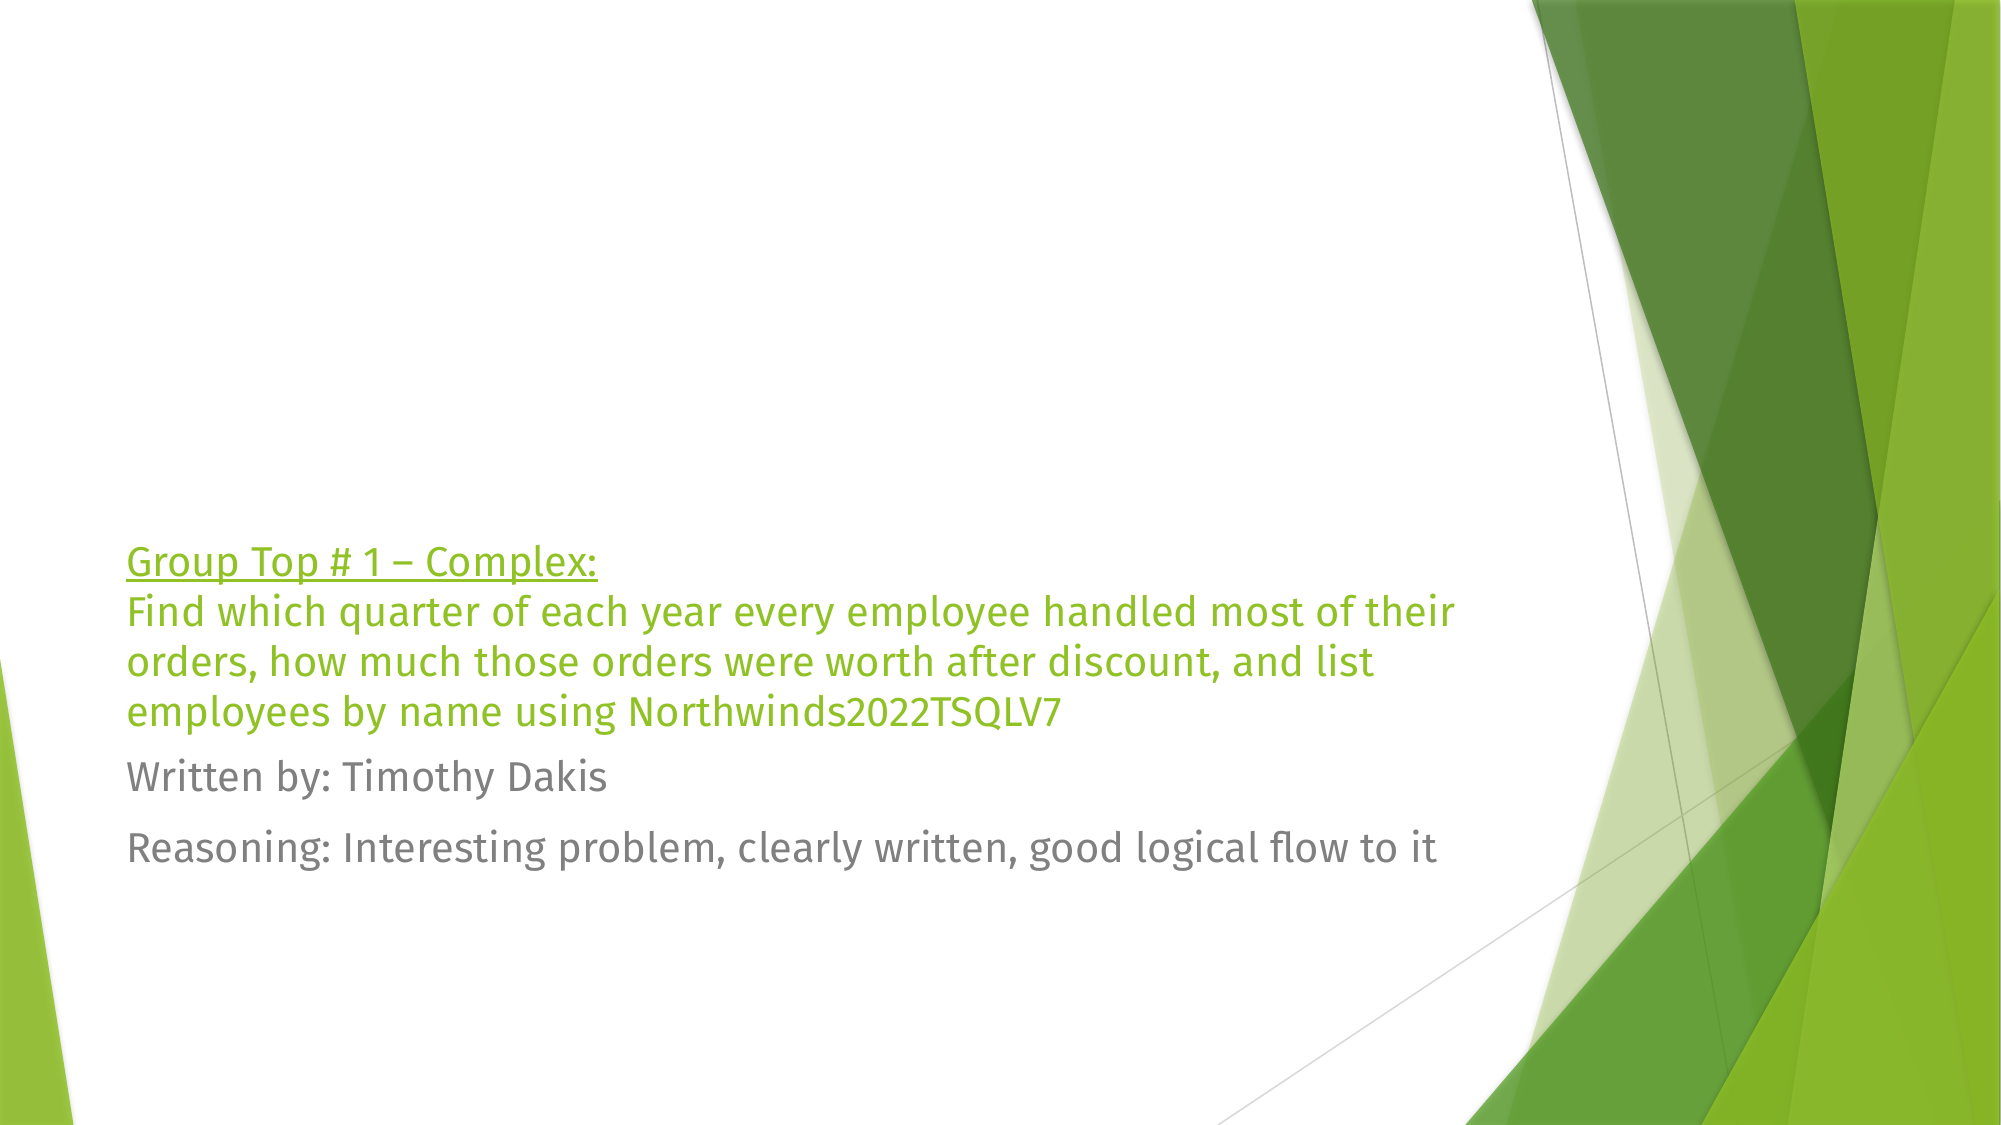

# Group Top # 1 – Complex: Find which quarter of each year every employee handled most of their orders, how much those orders were worth after discount, and list employees by name using Northwinds2022TSQLV7
Written by: Timothy Dakis
Reasoning: Interesting problem, clearly written, good logical flow to it